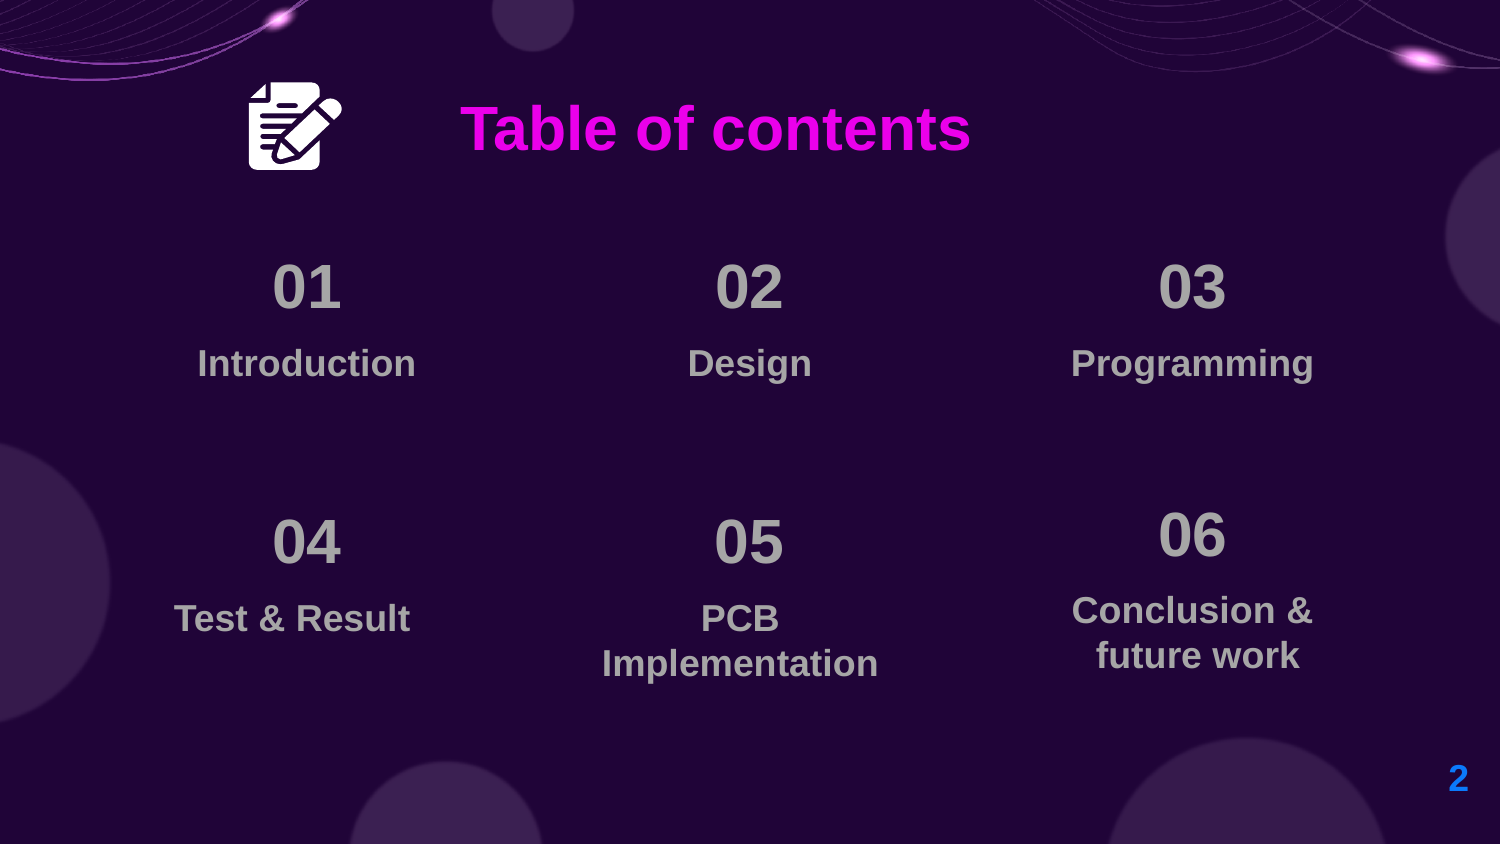

# Table of contents

01
02
03
Introduction
Design
Programming
06
04
05
Conclusion &  future work
Test & Result
PCB
Implementation
2